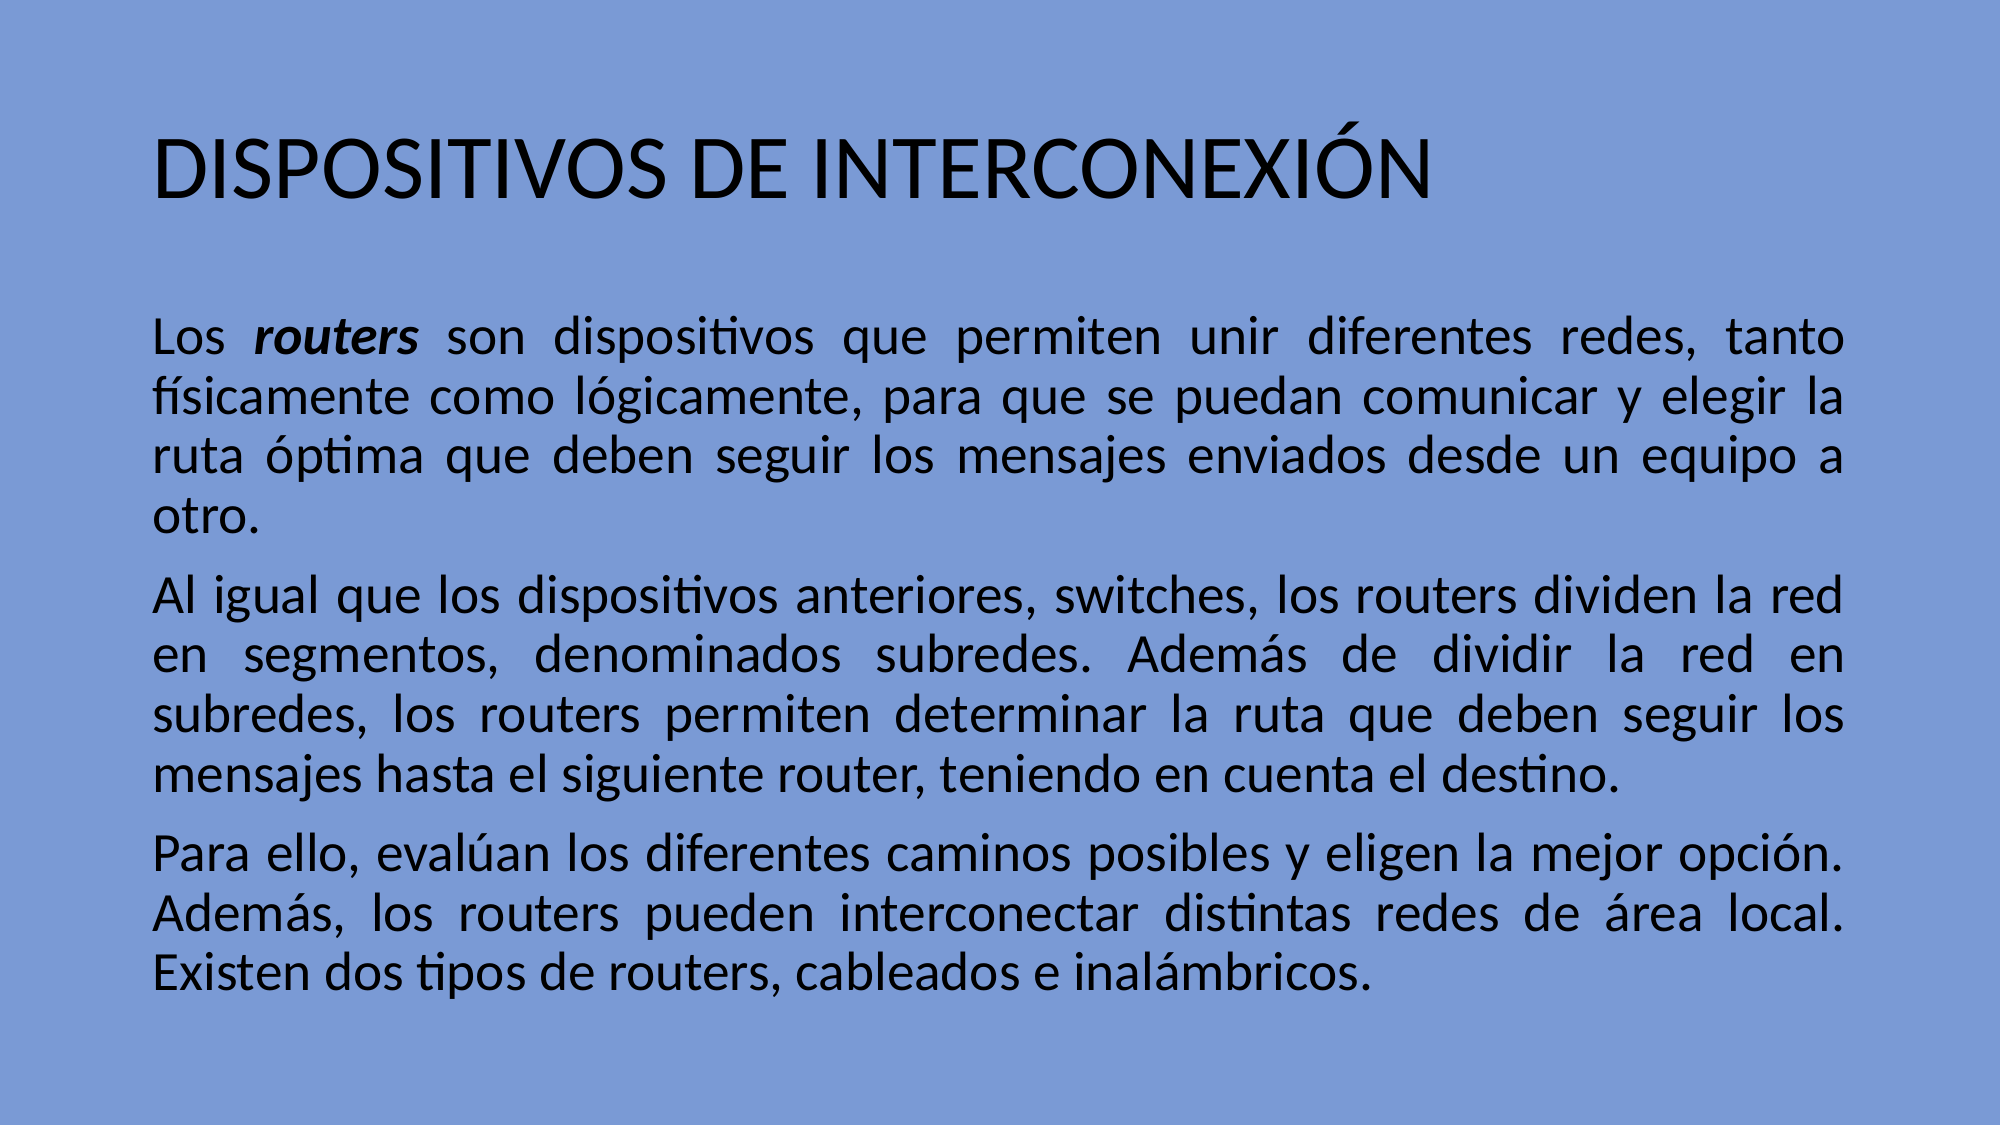

# DISPOSITIVOS DE INTERCONEXIÓN
Los routers son dispositivos que permiten unir diferentes redes, tanto físicamente como lógicamente, para que se puedan comunicar y elegir la ruta óptima que deben seguir los mensajes enviados desde un equipo a otro.
Al igual que los dispositivos anteriores, switches, los routers dividen la red en segmentos, denominados subredes. Además de dividir la red en subredes, los routers permiten determinar la ruta que deben seguir los mensajes hasta el siguiente router, teniendo en cuenta el destino.
Para ello, evalúan los diferentes caminos posibles y eligen la mejor opción. Además, los routers pueden interconectar distintas redes de área local. Existen dos tipos de routers, cableados e inalámbricos.